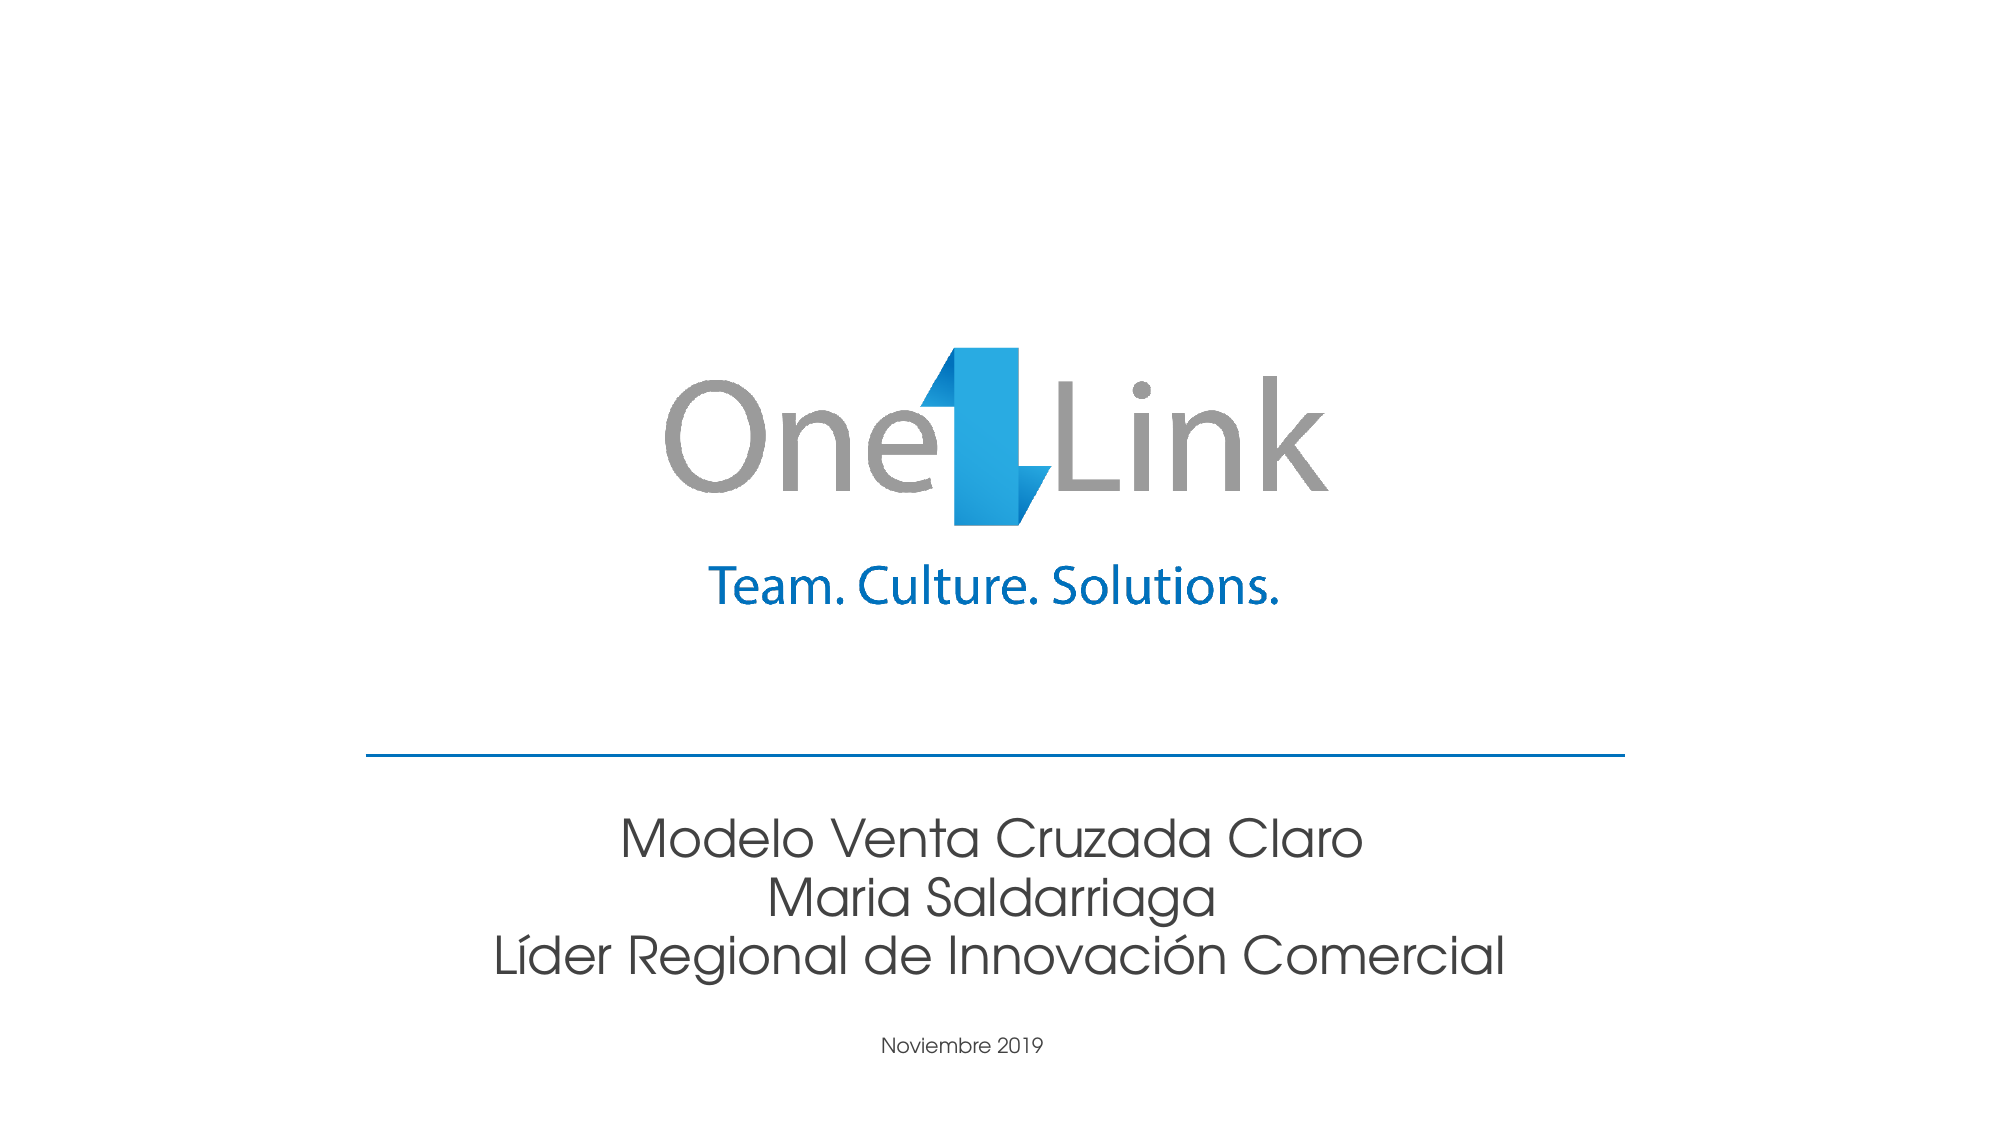

# Modelo Venta Cruzada Claro Maria Saldarriaga Líder Regional de Innovación Comercial
Noviembre 2019